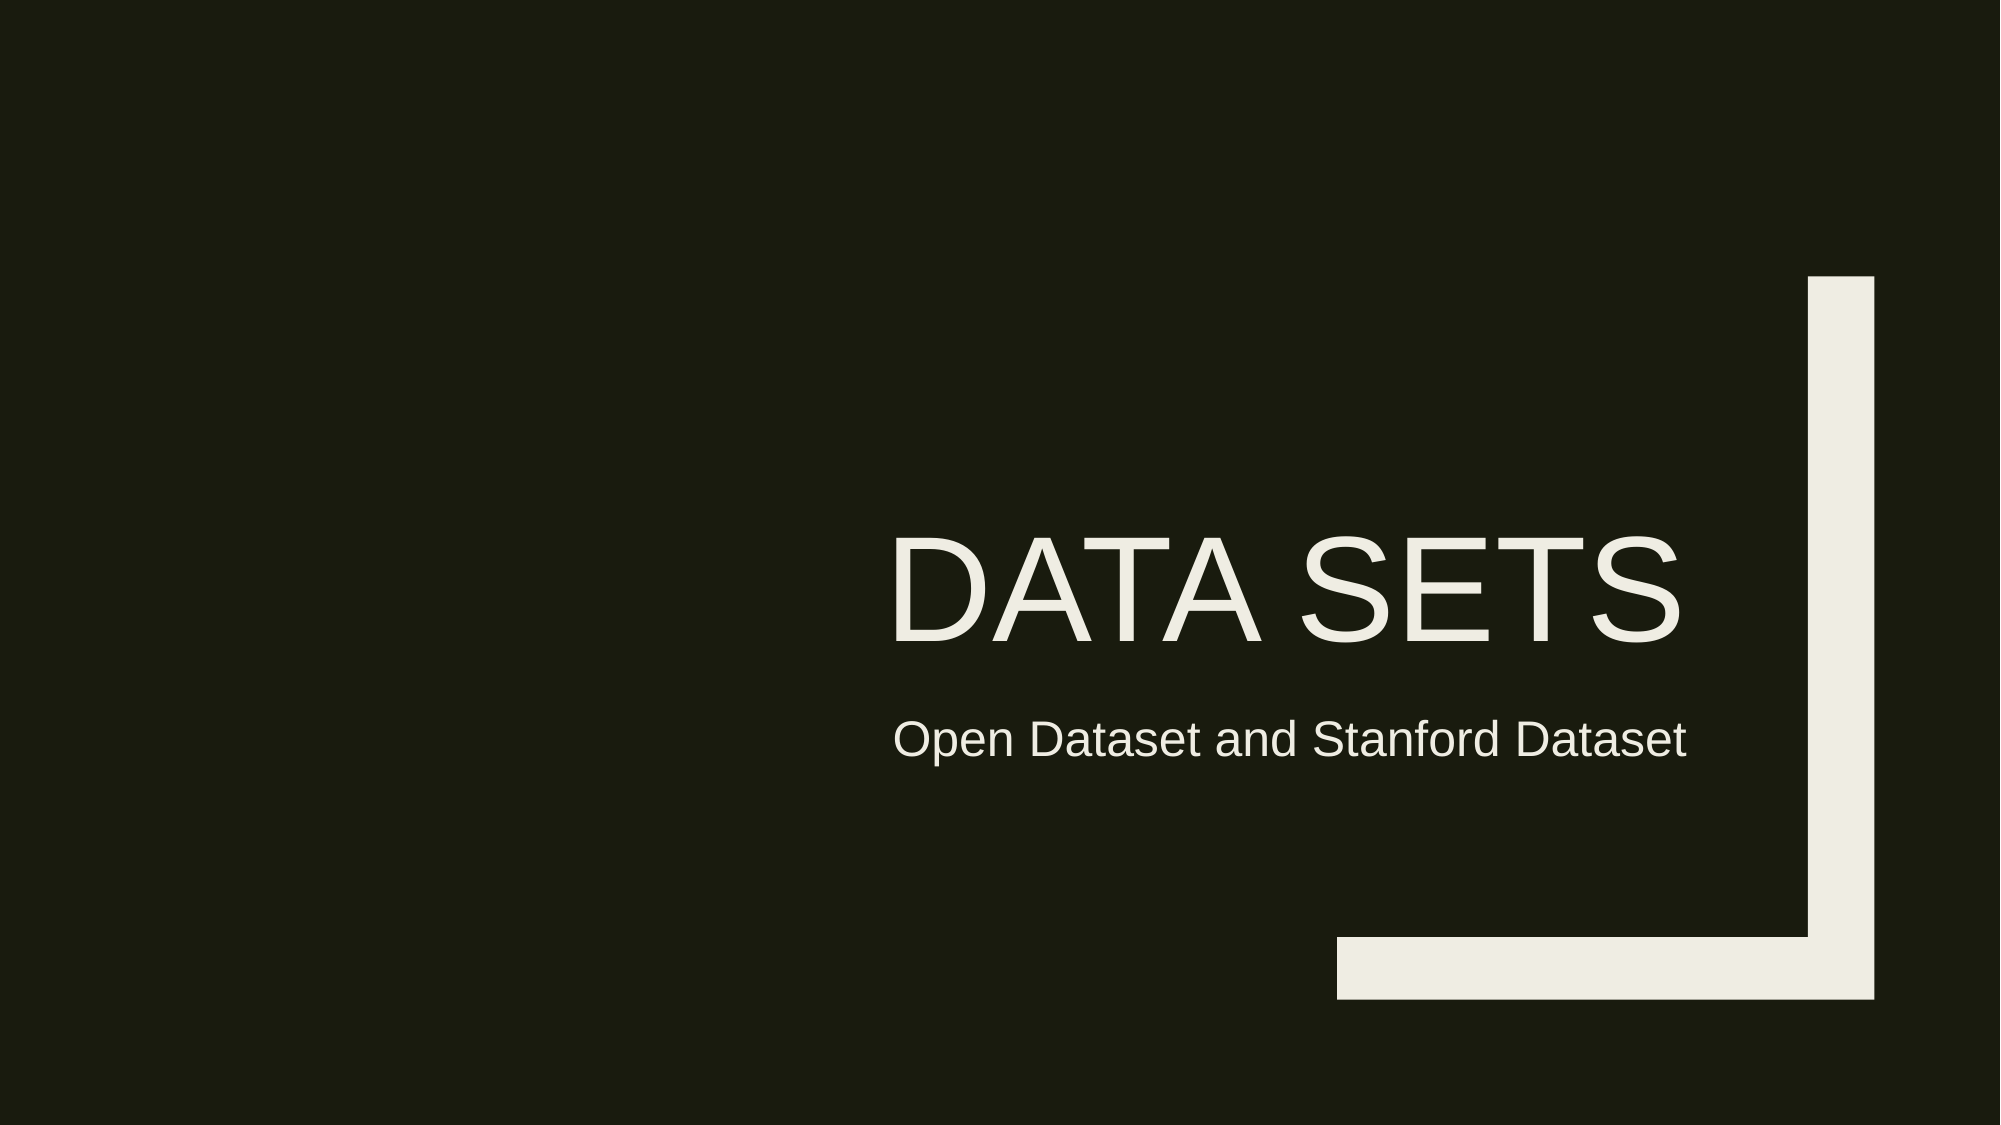

# Data sets
Open Dataset and Stanford Dataset